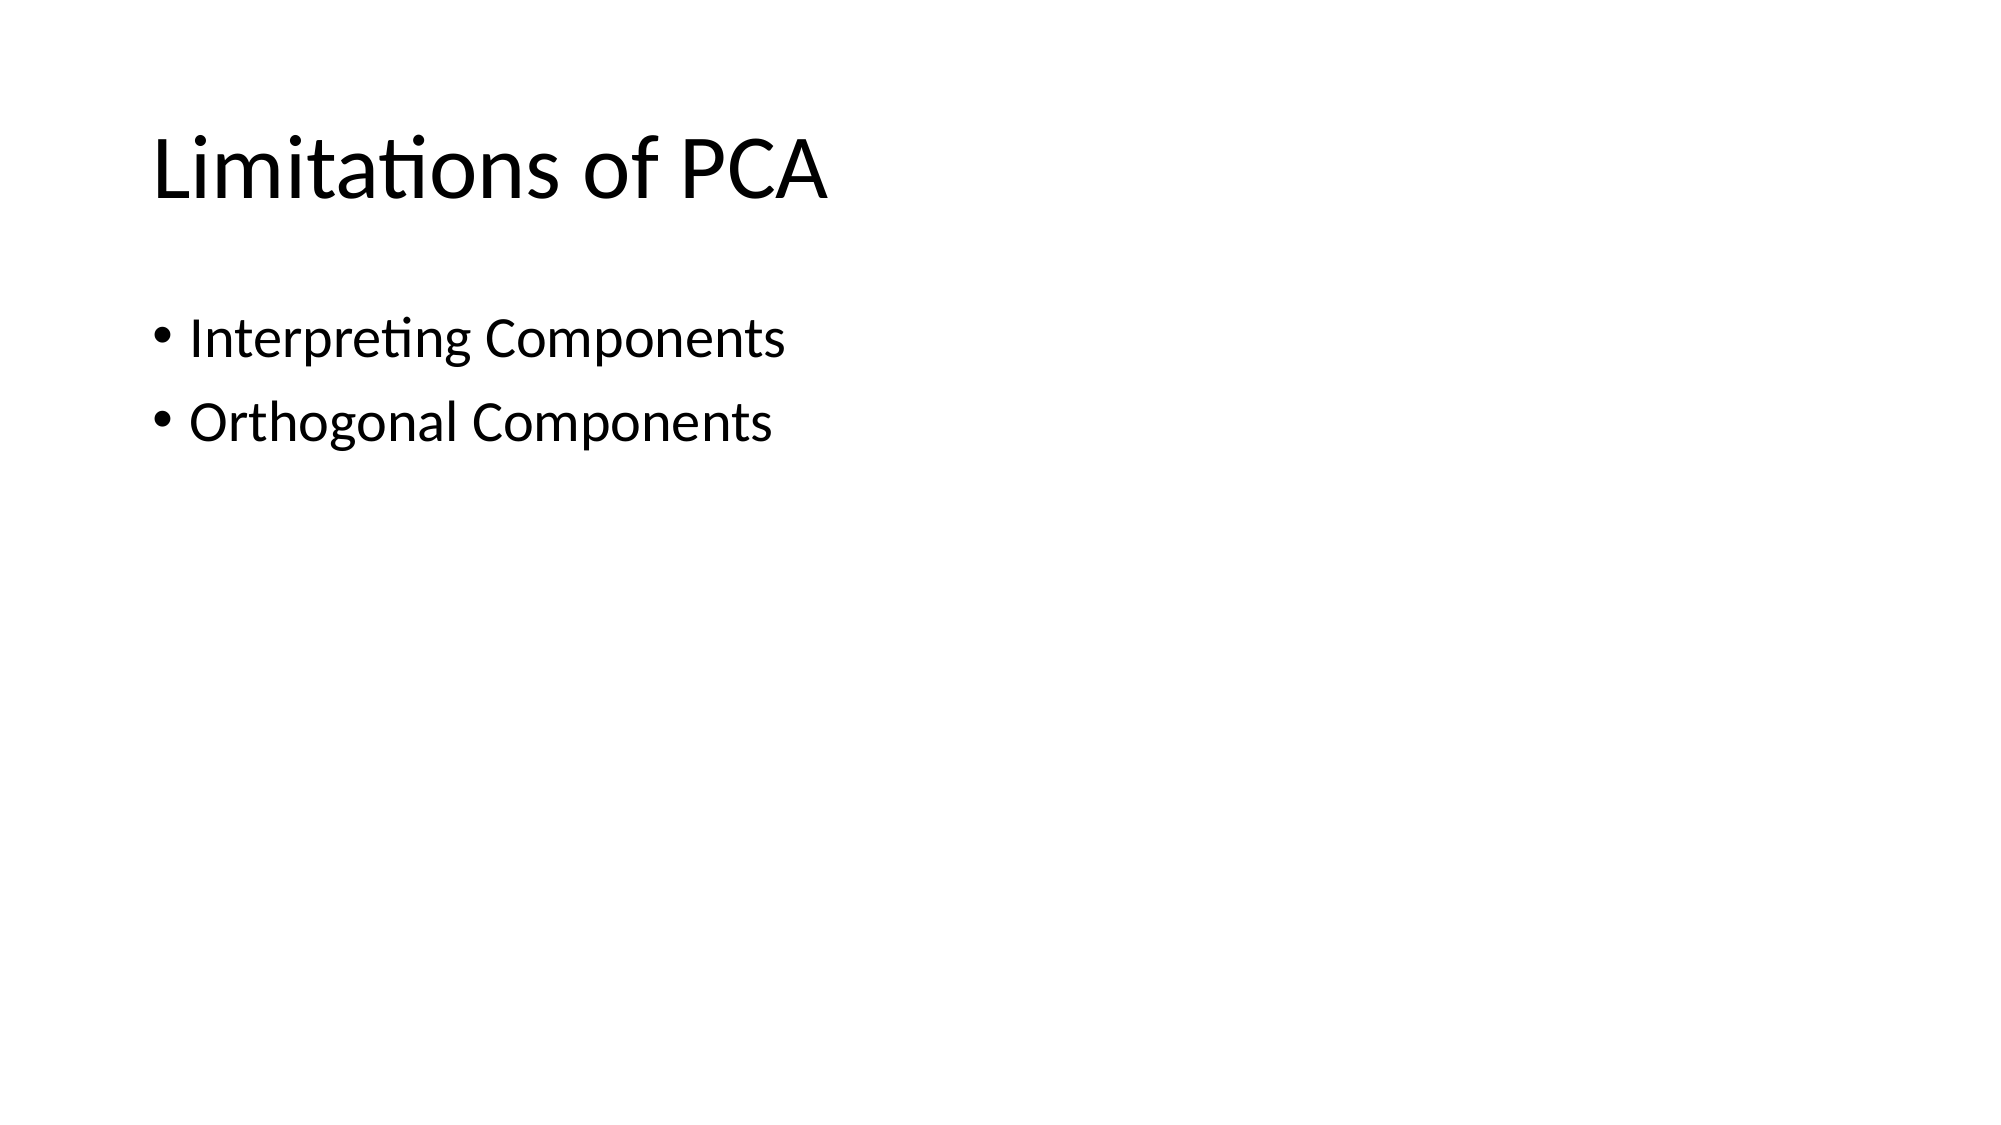

# Limitations of PCA
Interpreting Components
Orthogonal Components